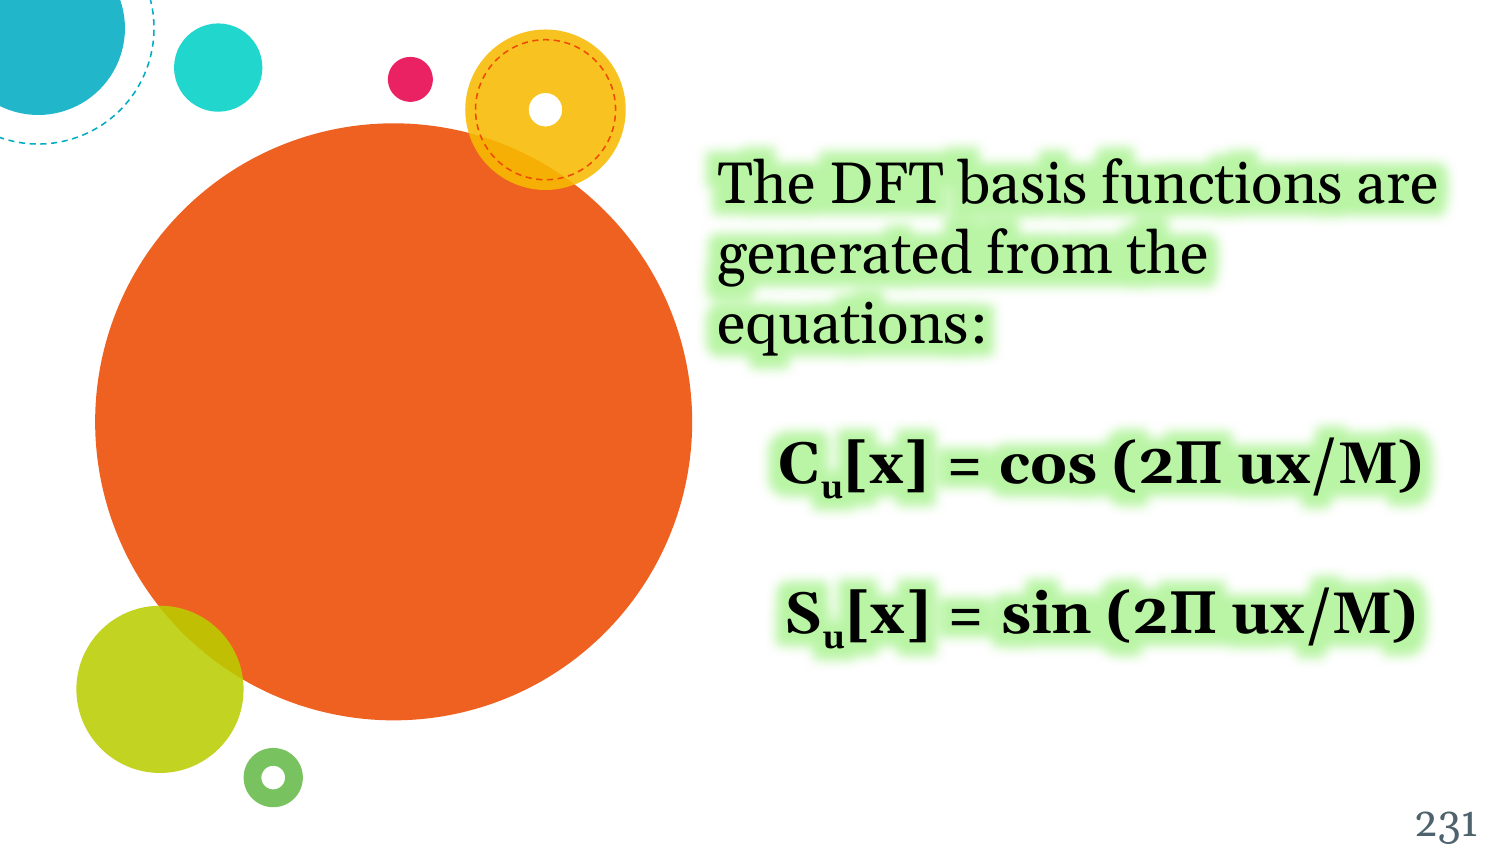

The DFT basis functions are generated from the equations:

Cu[x] = cos (2Π ux/M)

Su[x] = sin (2Π ux/M)

231